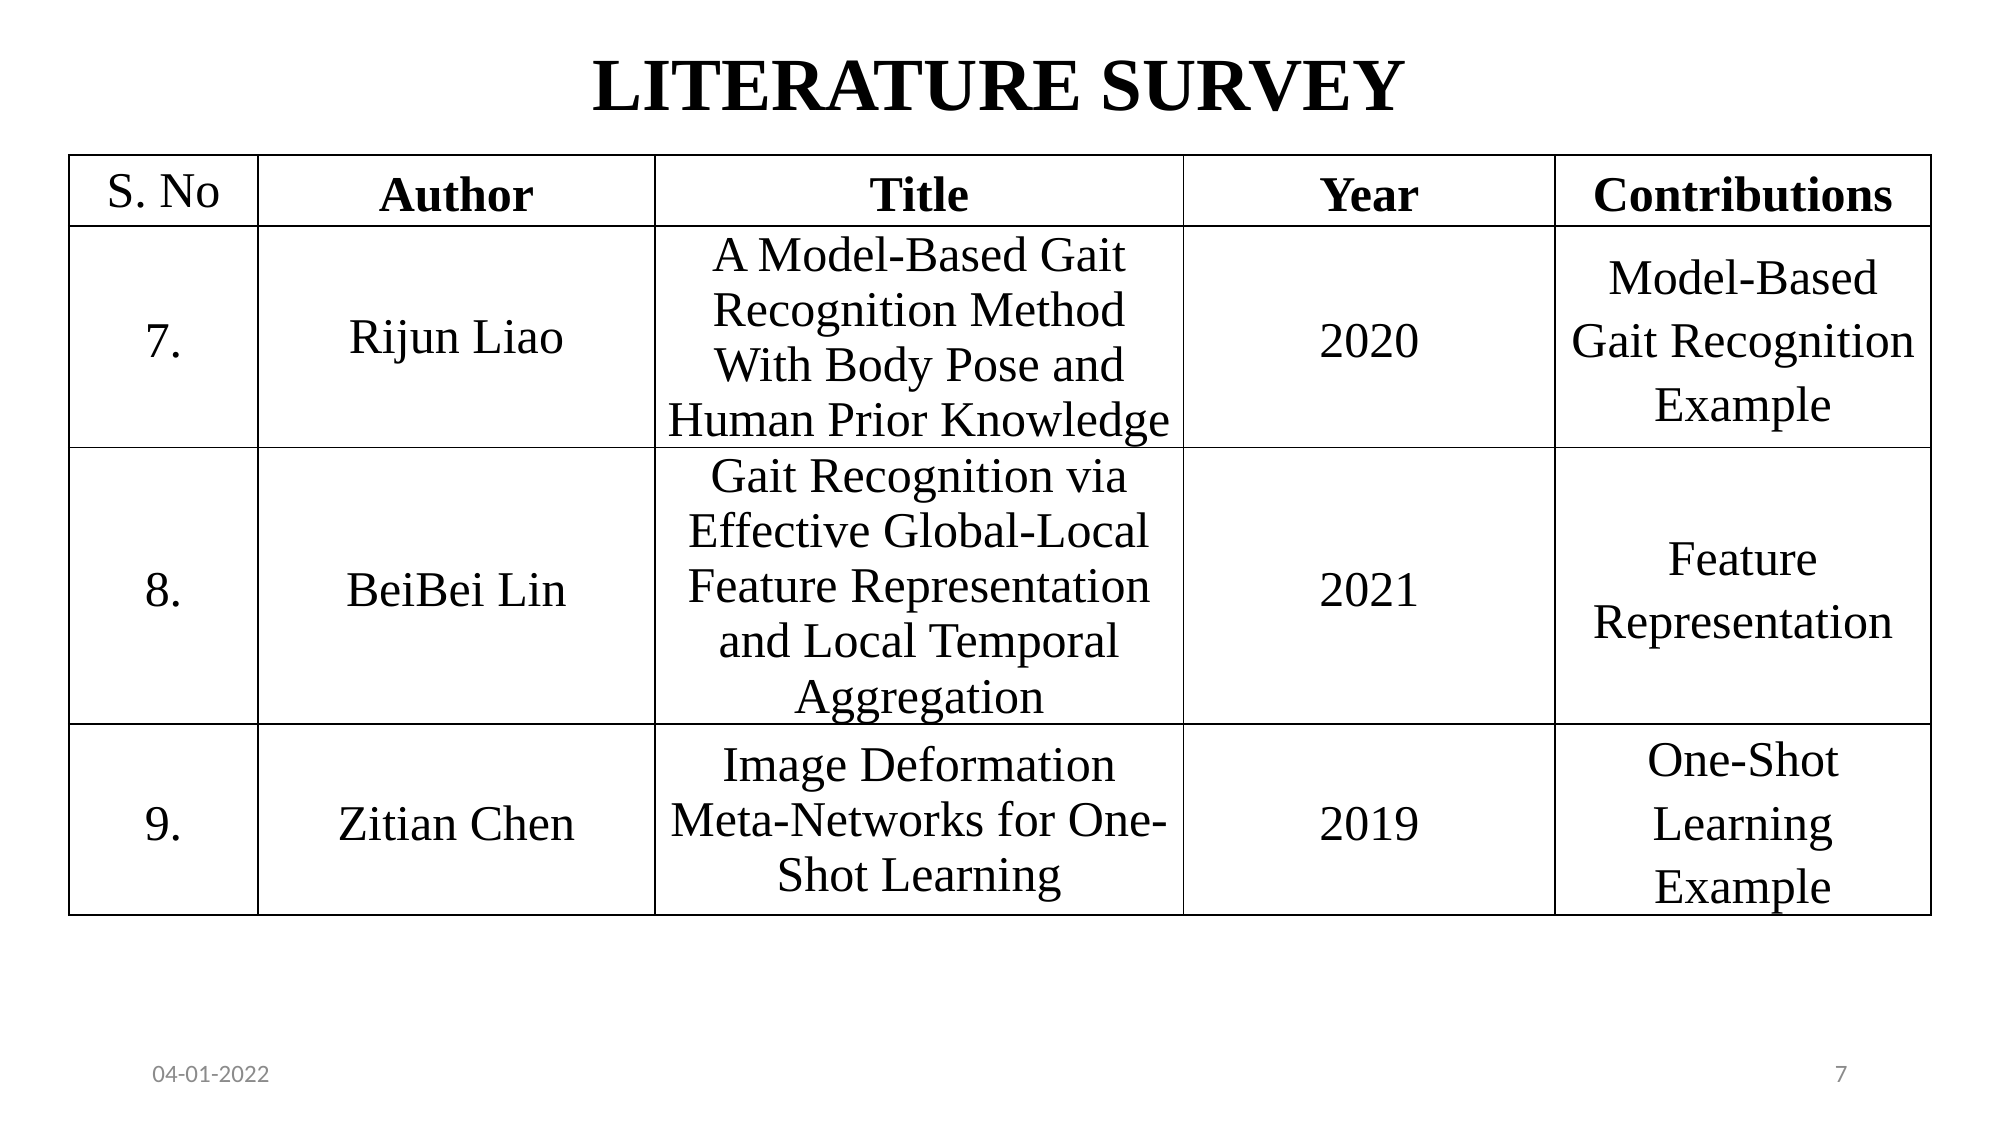

# LITERATURE SURVEY
| S. No | Author | Title | Year | Contributions |
| --- | --- | --- | --- | --- |
| 7. | Rijun Liao | A Model-Based Gait Recognition Method With Body Pose and Human Prior Knowledge | 2020 | Model-Based Gait Recognition Example |
| 8. | BeiBei Lin | Gait Recognition via Effective Global-Local Feature Representation and Local Temporal Aggregation | 2021 | Feature Representation |
| 9. | Zitian Chen | Image Deformation Meta-Networks for One-Shot Learning | 2019 | One-Shot Learning Example |
04-01-2022
7